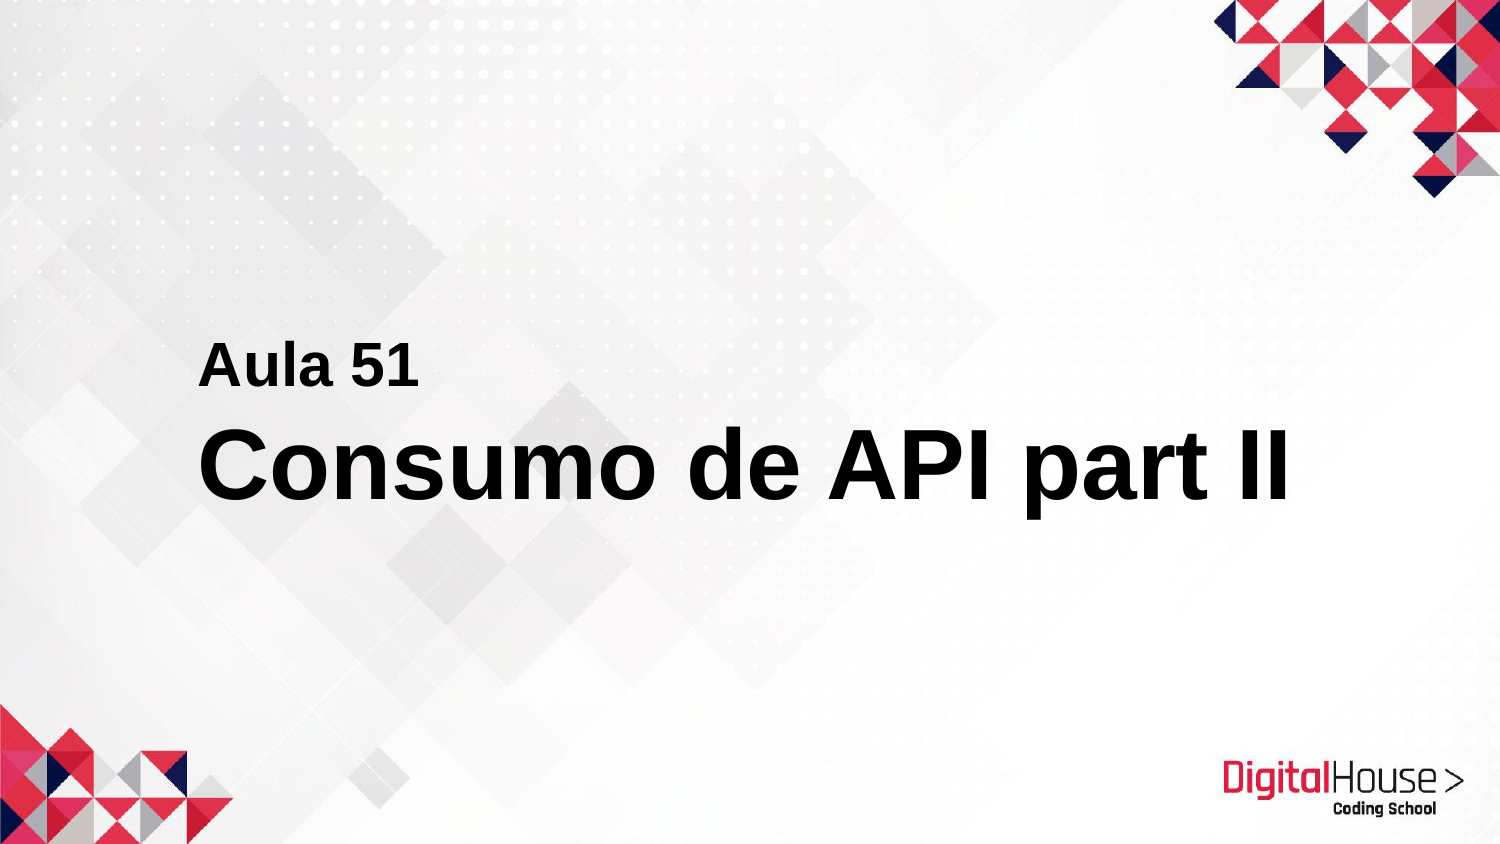

Aula 51
Consumo de API part II